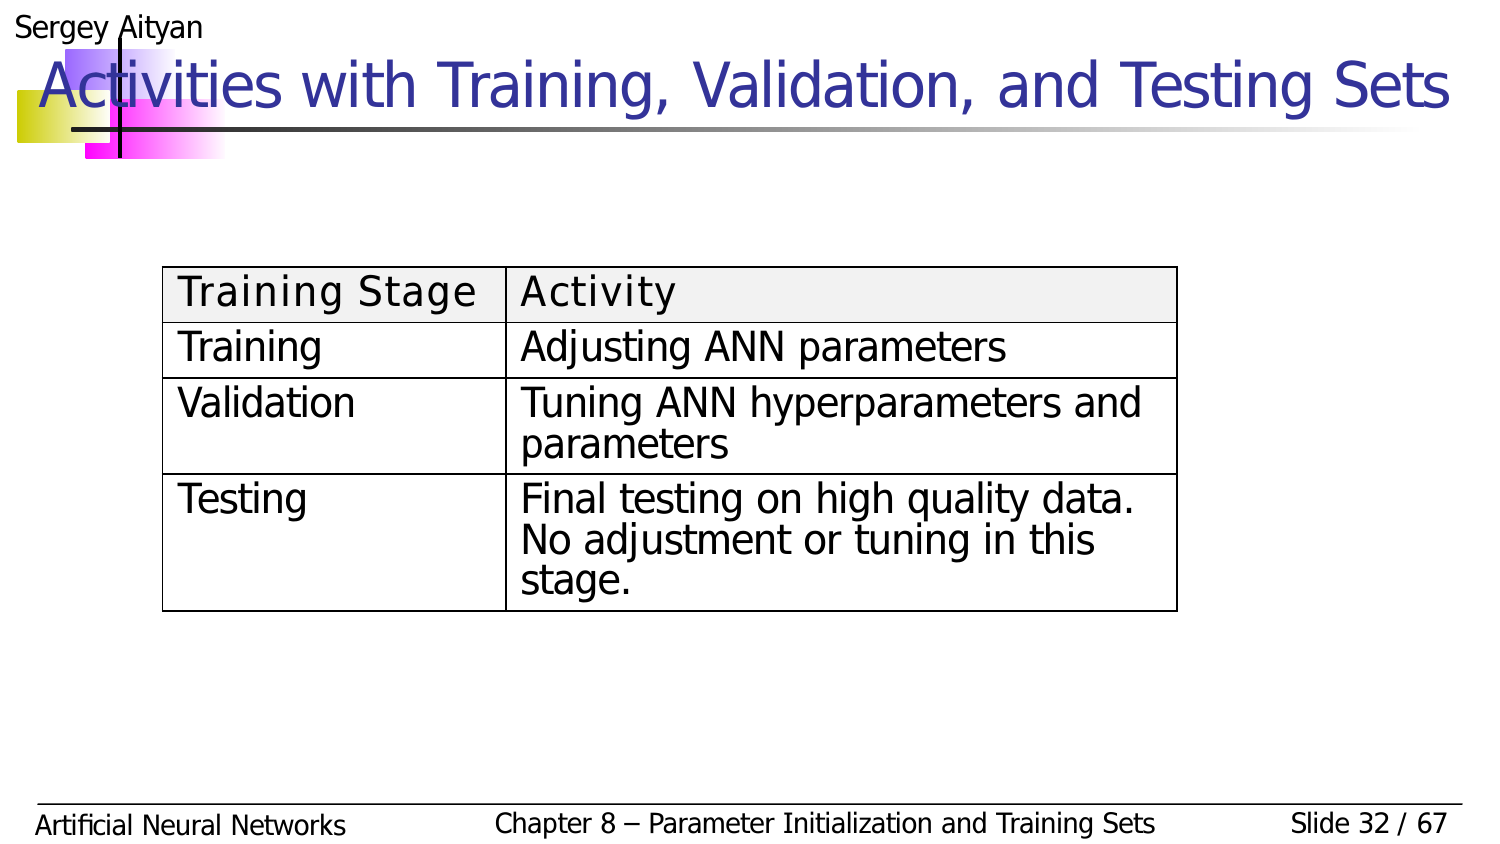

# Activities with Training, Validation, and Testing Sets
| Training Stage | Activity |
| --- | --- |
| Training | Adjusting ANN parameters |
| Validation | Tuning ANN hyperparameters and parameters |
| Testing | Final testing on high quality data. No adjustment or tuning in this stage. |